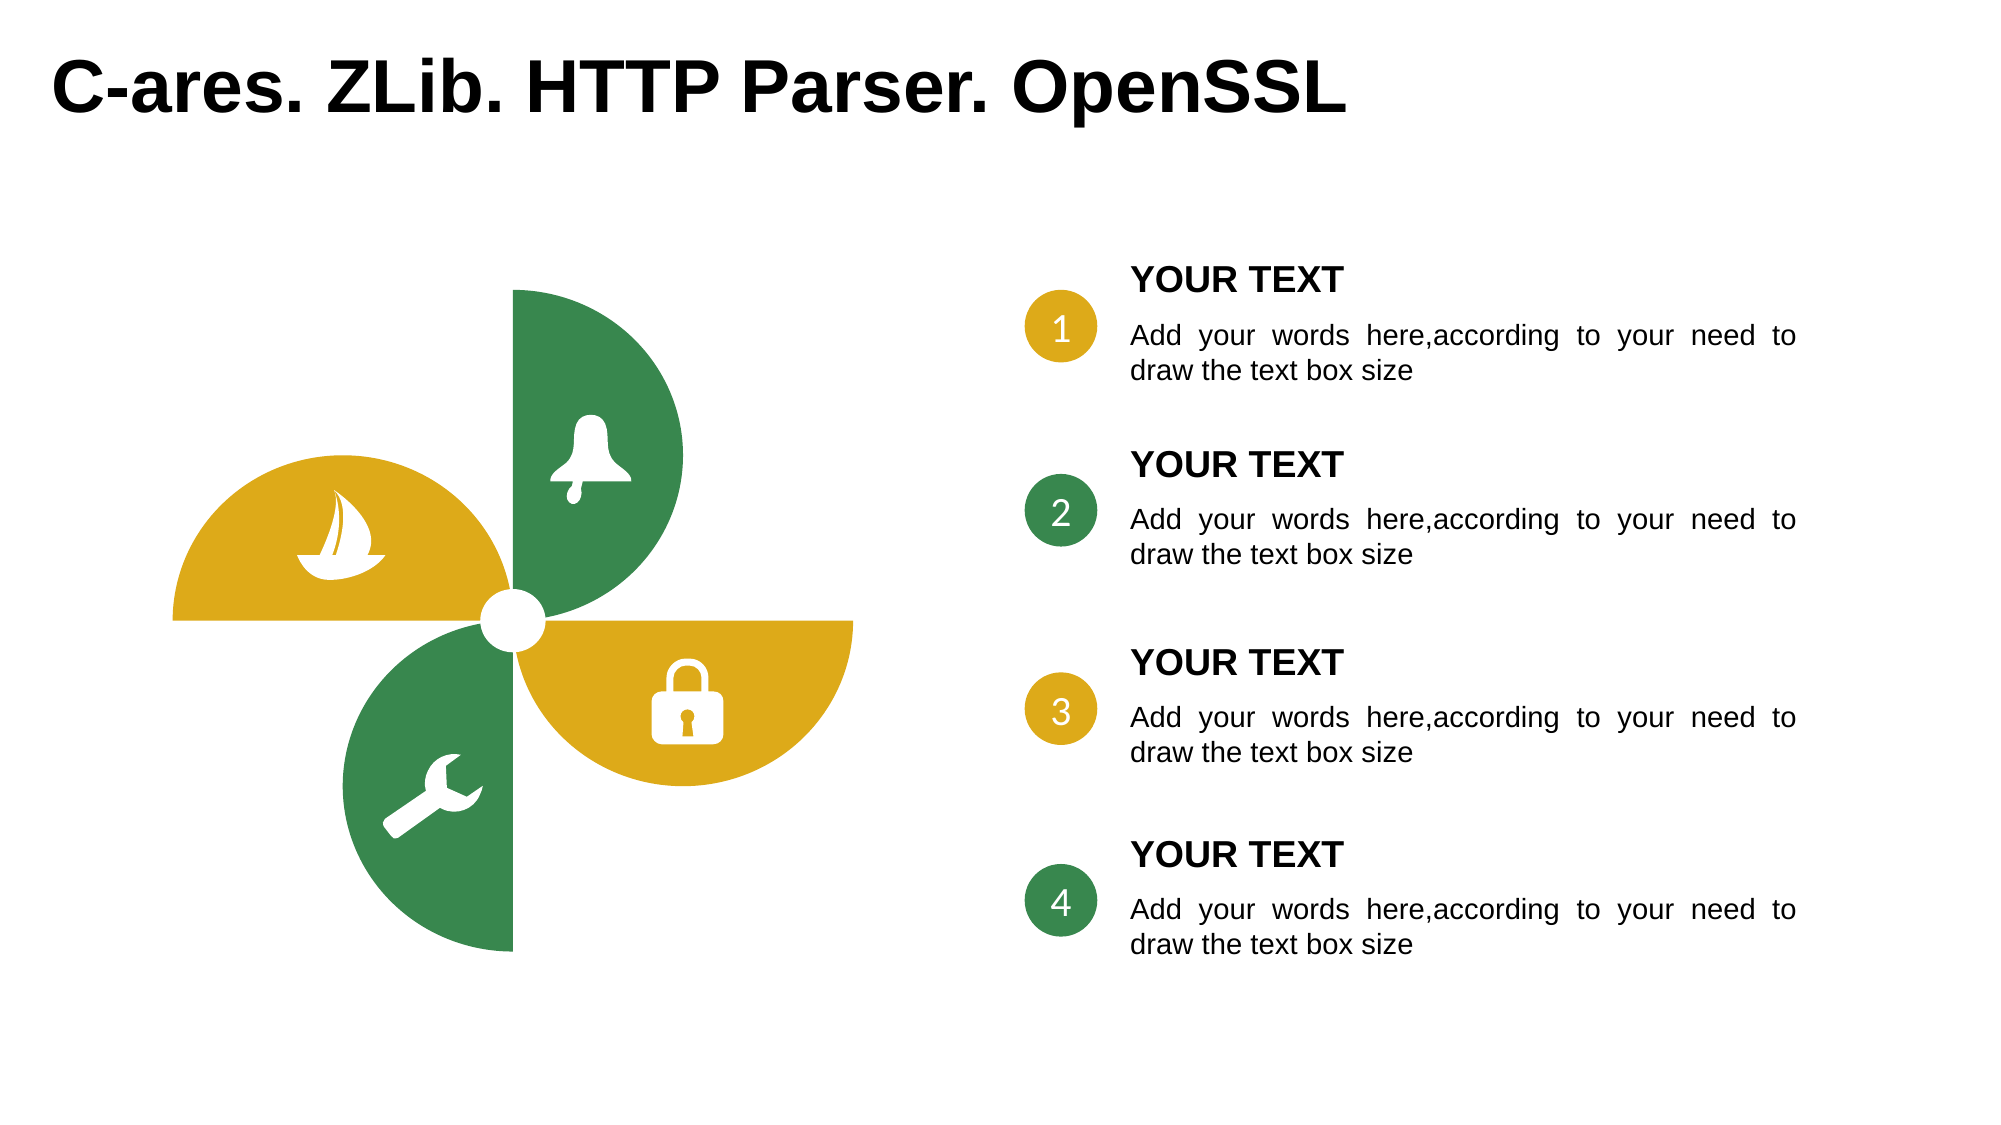

C-ares. ZLib. HTTP Parser. OpenSSL
3.1
YOUR TEXT

1
Add your words here,according to your need to draw the text box size

YOUR TEXT

2

Add your words here,according to your need to draw the text box size

YOUR TEXT

3
Add your words here,according to your need to draw the text box size

YOUR TEXT
4
Add your words here,according to your need to draw the text box size